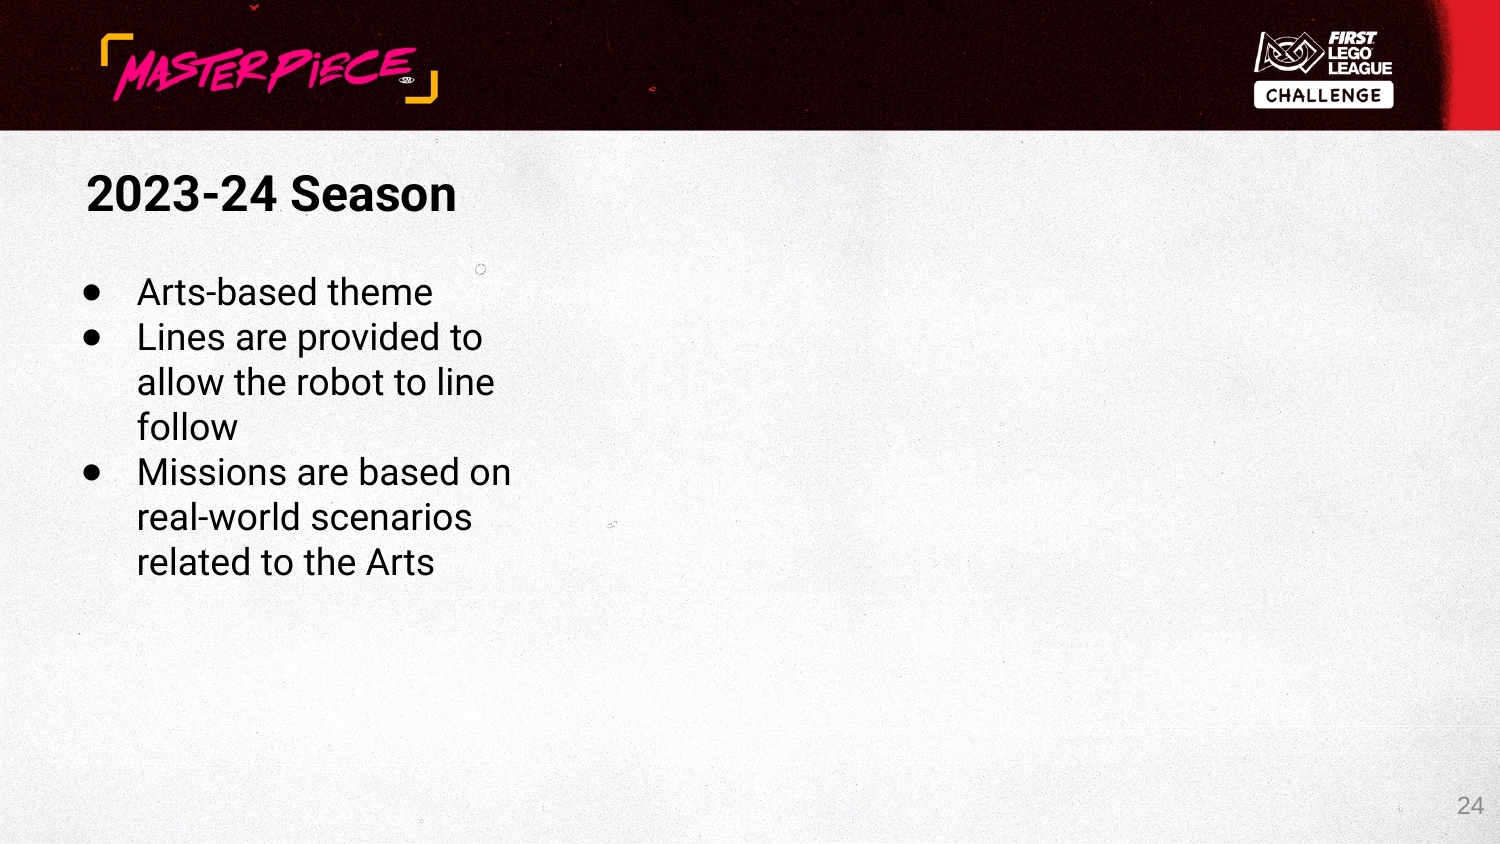

# 2023-24 Season
Arts-based theme
Lines are provided to allow the robot to line follow
Missions are based on real-world scenarios related to the Arts
24